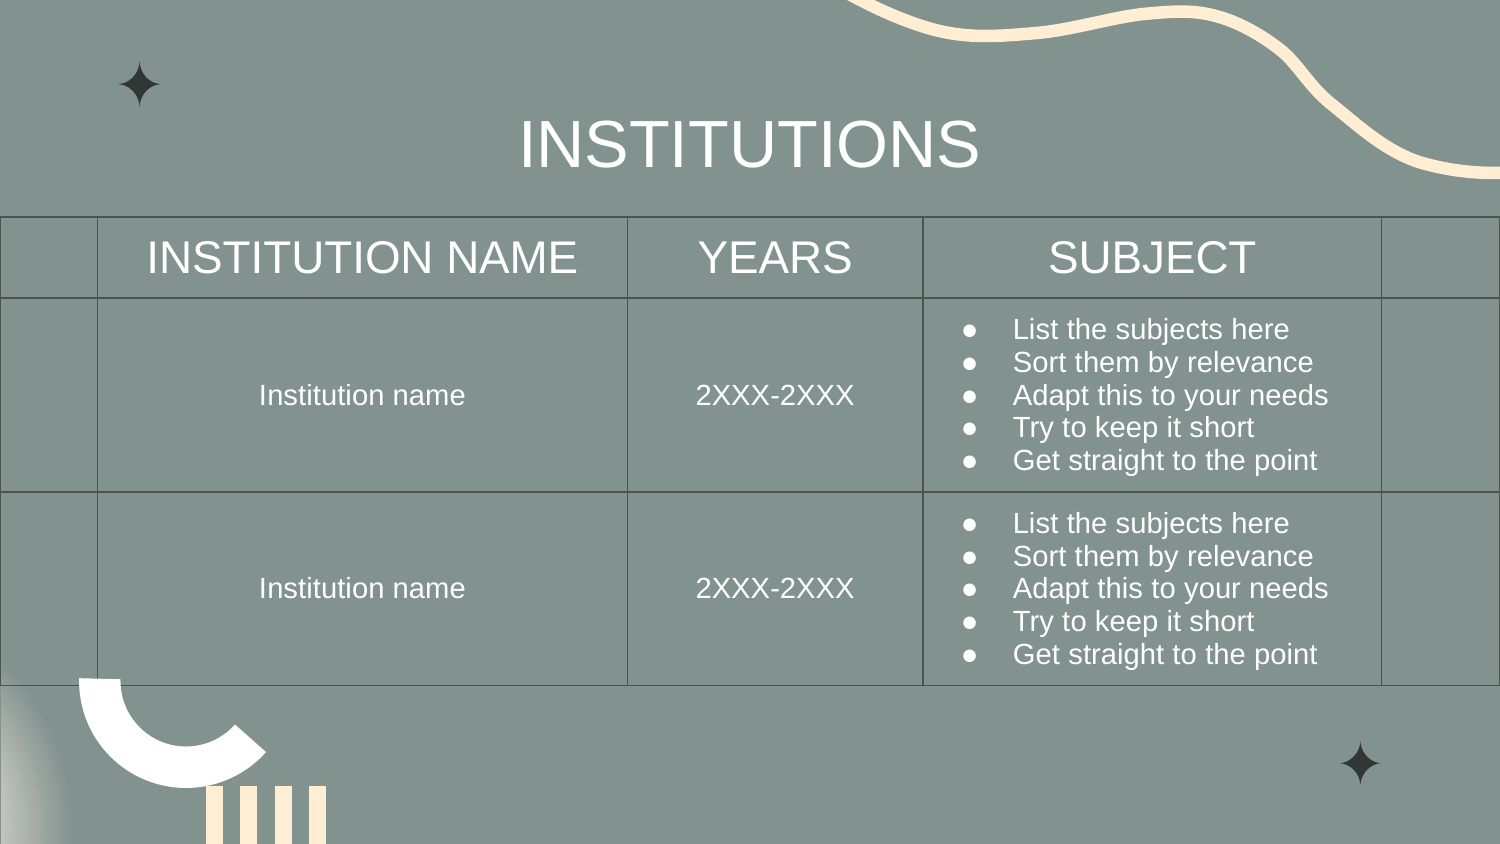

# INSTITUTIONS
|  | INSTITUTION NAME | YEARS | SUBJECT |  |
| --- | --- | --- | --- | --- |
|  | Institution name | 2XXX-2XXX | List the subjects here Sort them by relevance Adapt this to your needs Try to keep it short Get straight to the point |  |
|  | Institution name | 2XXX-2XXX | List the subjects here Sort them by relevance Adapt this to your needs Try to keep it short Get straight to the point |  |